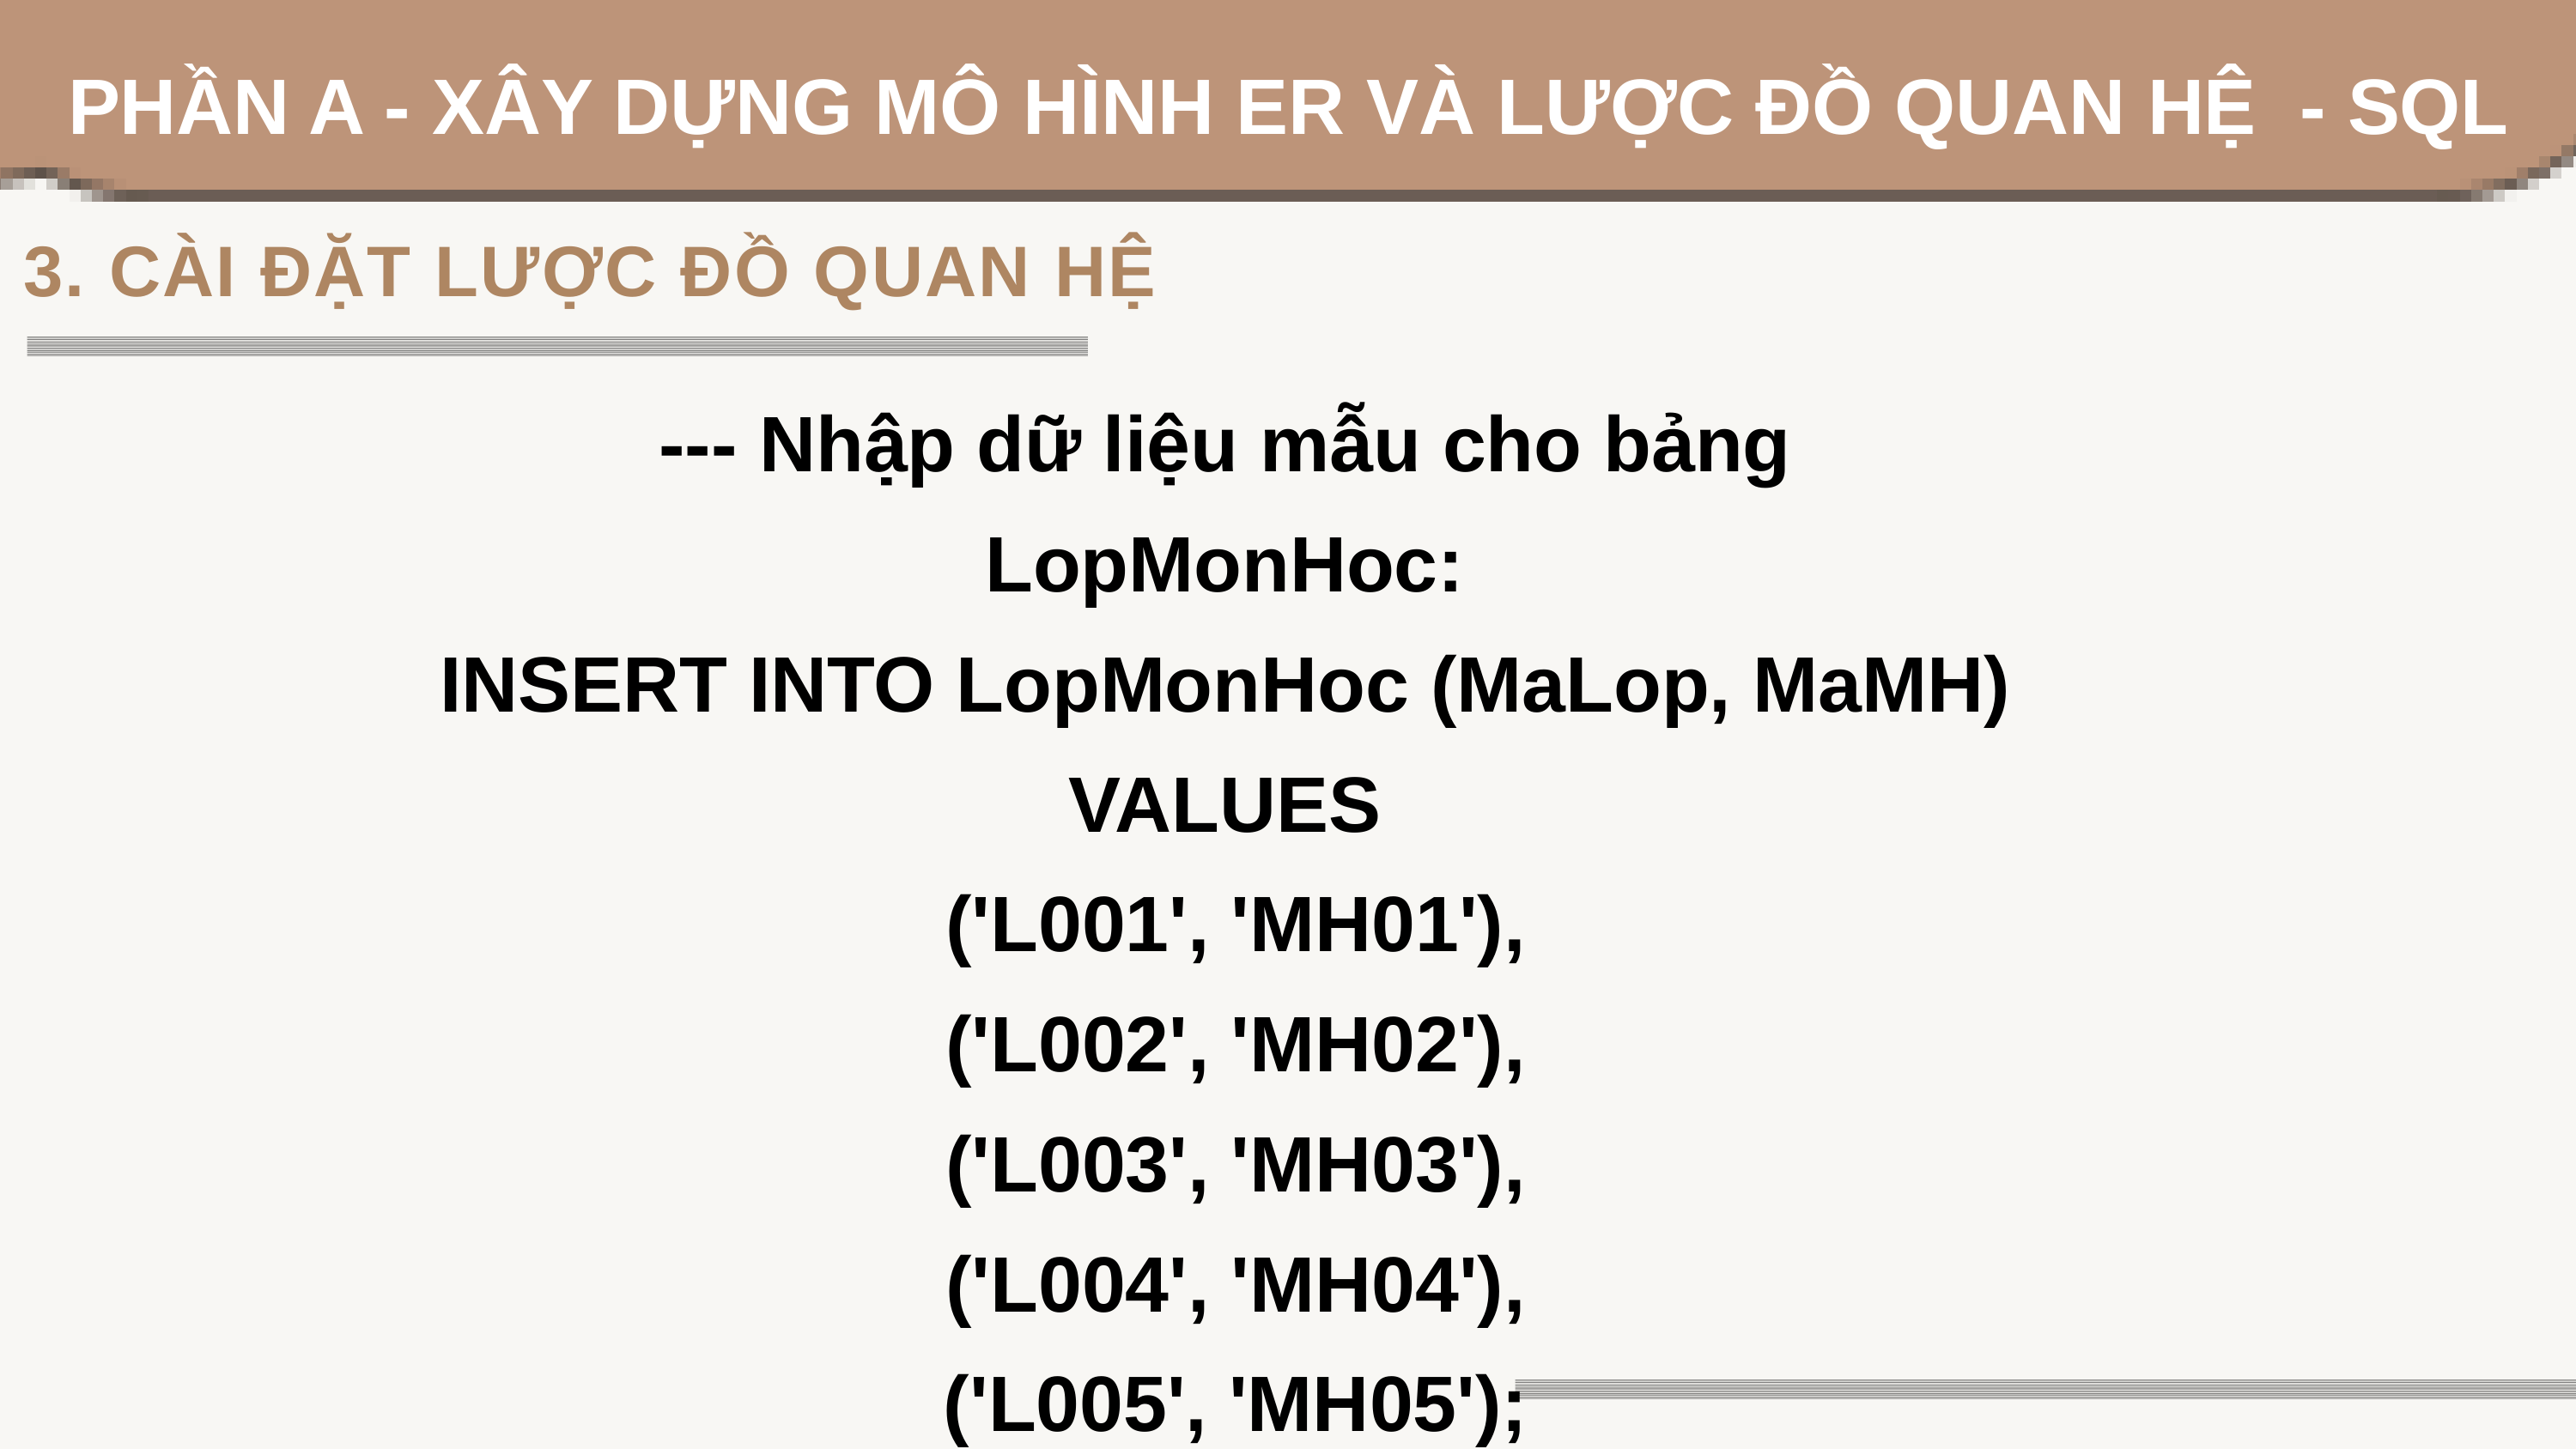

PHẦN A - XÂY DỰNG MÔ HÌNH ER VÀ LƯỢC ĐỒ QUAN HỆ  - SQL
 3. CÀI ĐẶT LƯỢC ĐỒ QUAN HỆ
--- Nhập dữ liệu mẫu cho bảng LopMonHoc:
INSERT INTO LopMonHoc (MaLop, MaMH)
VALUES
 ('L001', 'MH01'),
 ('L002', 'MH02'),
 ('L003', 'MH03'),
 ('L004', 'MH04'),
 ('L005', 'MH05');